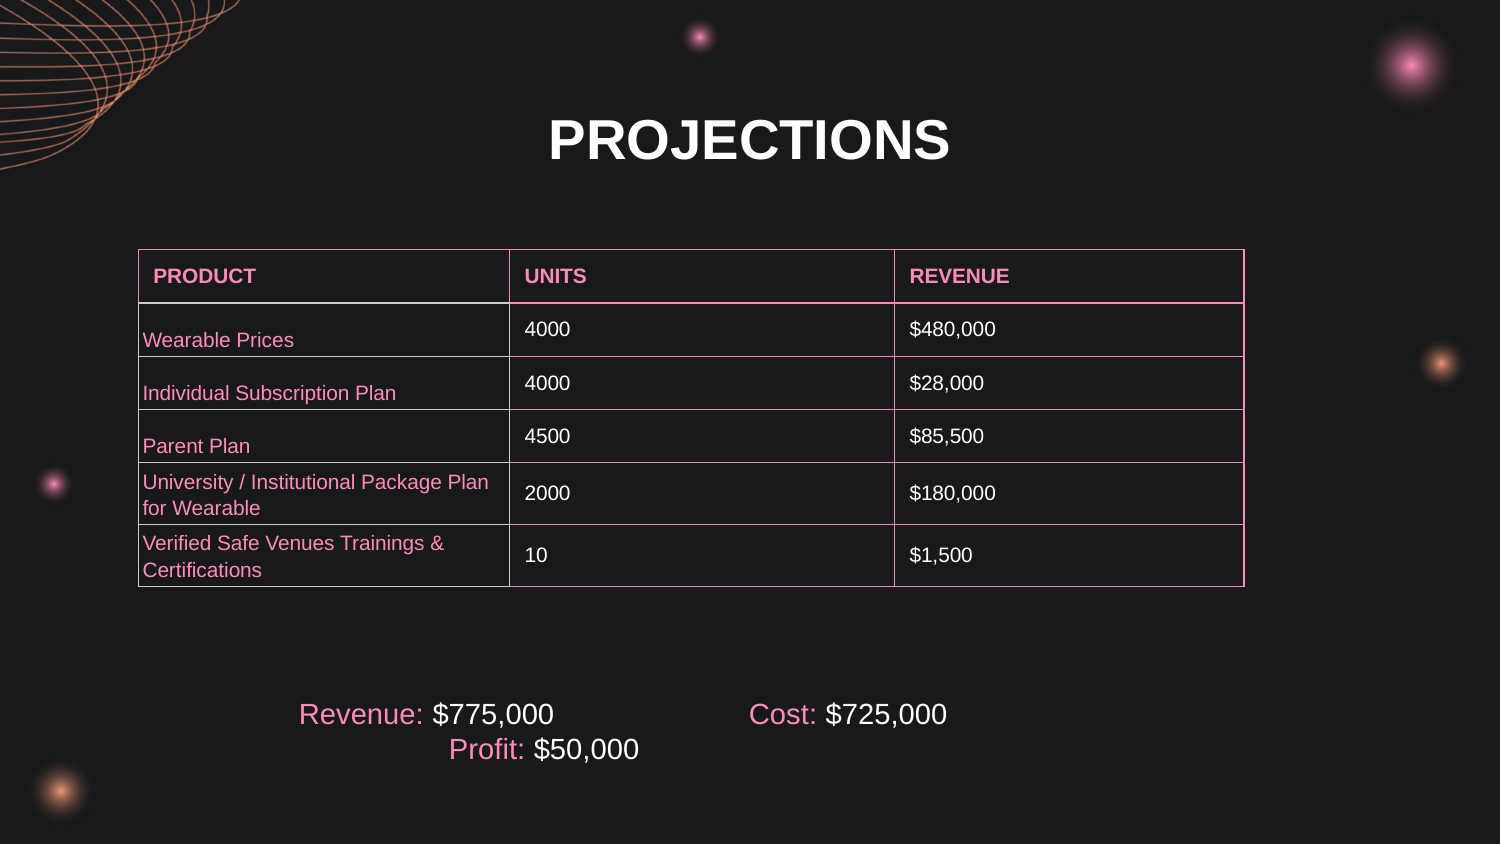

# PROJECTIONS
| PRODUCT | UNITS | REVENUE |
| --- | --- | --- |
| Wearable Prices | 4000 | $480,000 |
| Individual Subscription Plan | 4000 | $28,000 |
| Parent Plan | 4500 | $85,500 |
| University / Institutional Package Plan for Wearable | 2000 | $180,000 |
| Verified Safe Venues Trainings & Certifications | 10 | $1,500 |
Revenue: $775,000      	Cost: $725,000		Profit: $50,000